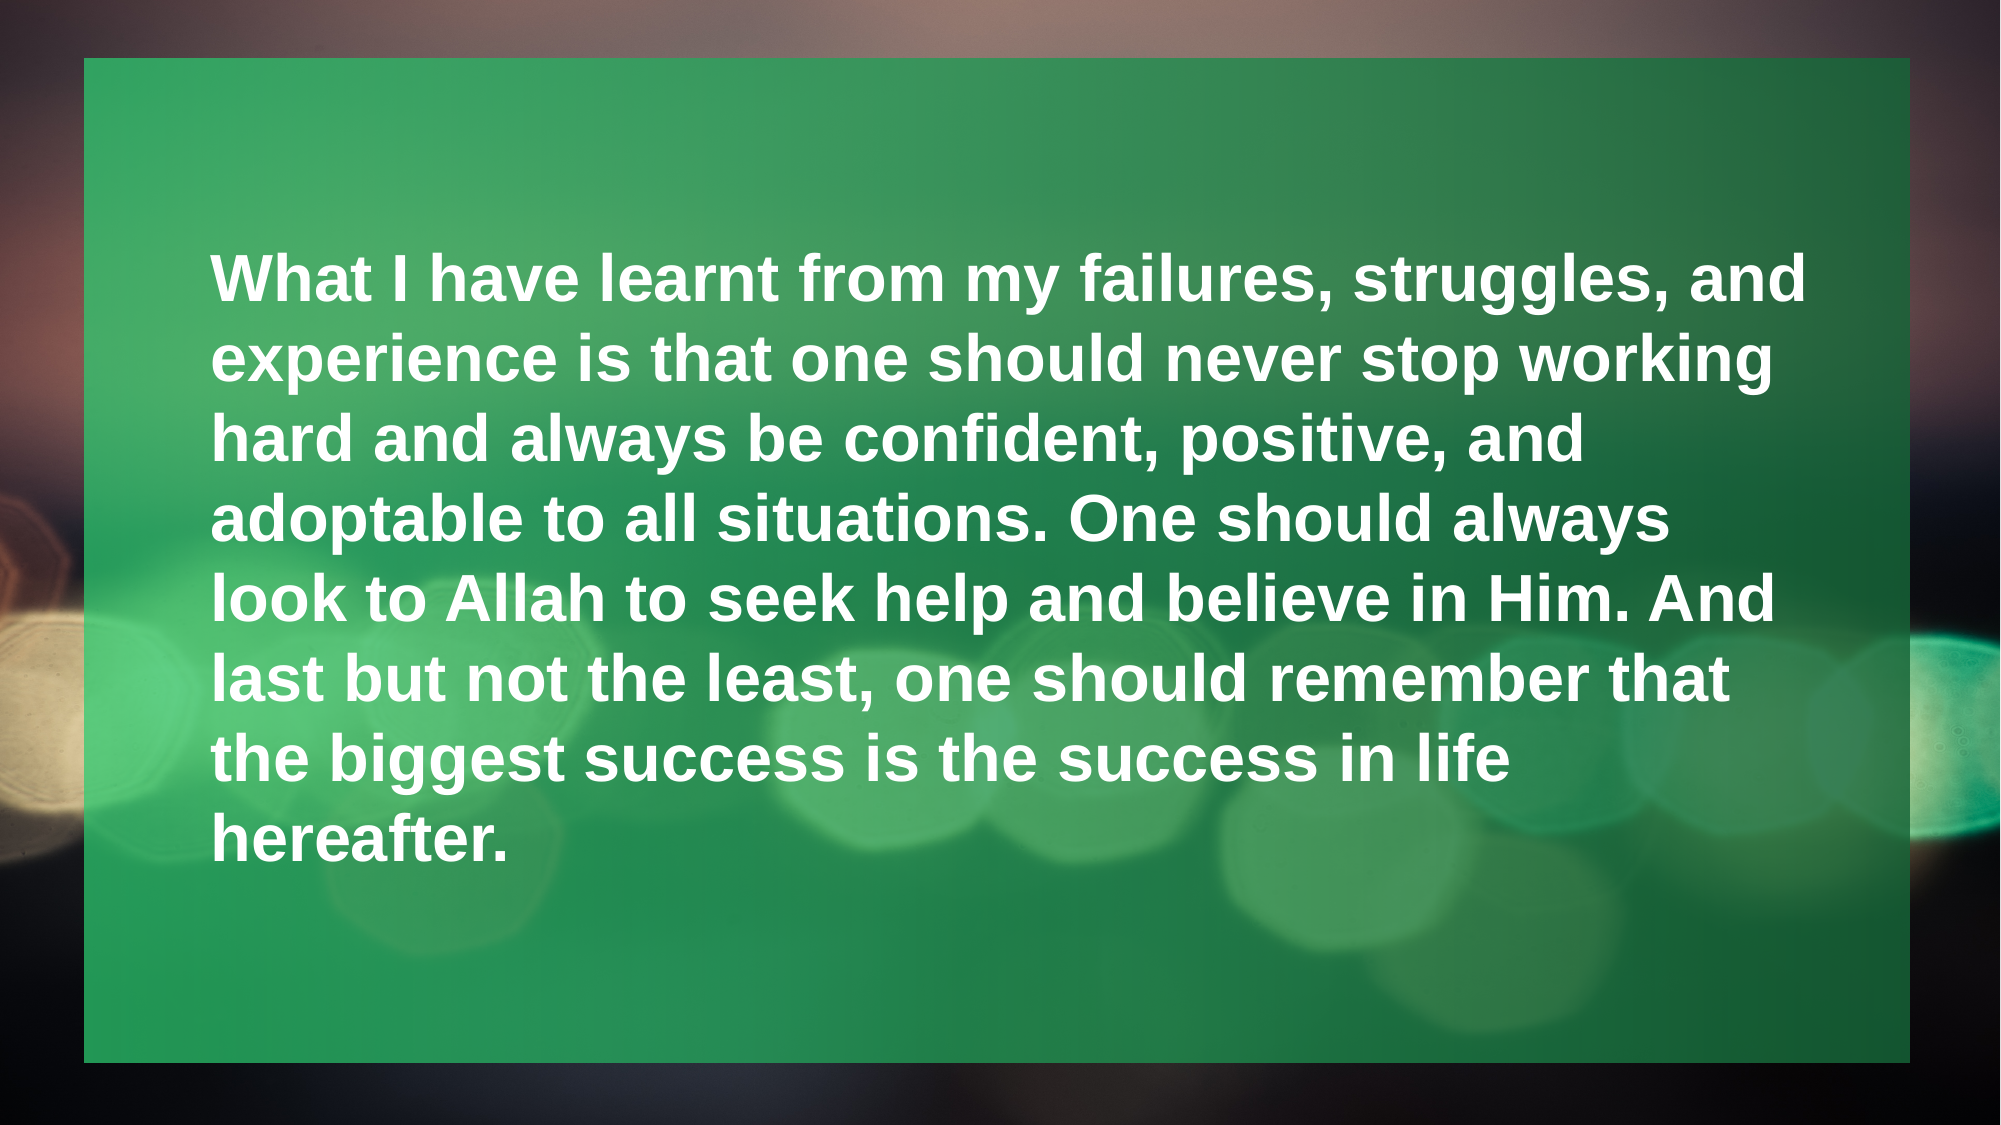

What I have learnt from my failures, struggles, and experience is that one should never stop working hard and always be confident, positive, and adoptable to all situations. One should always look to Allah to seek help and believe in Him. And last but not the least, one should remember that the biggest success is the success in life hereafter.